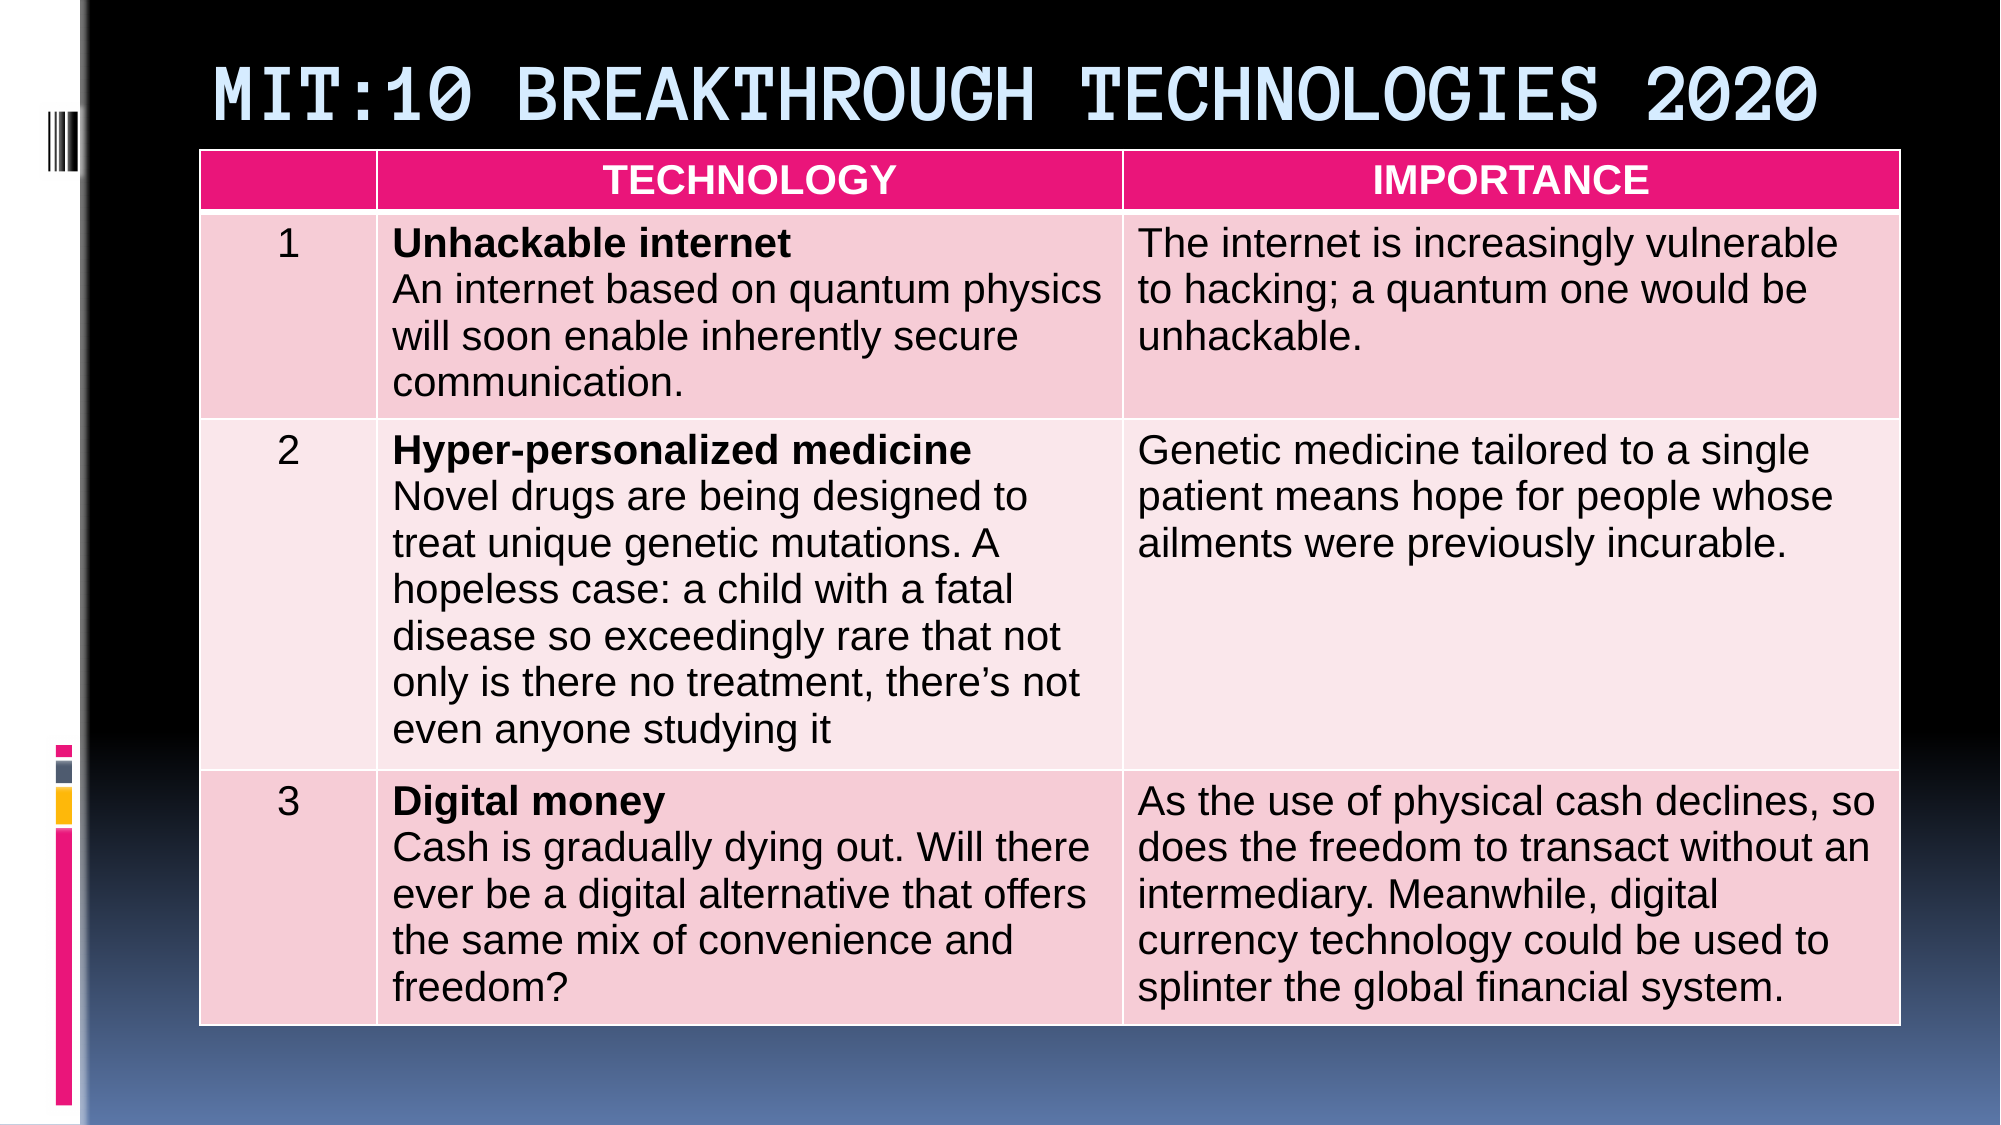

# MIT:10 BREAKTHROUGH TECHNOLOGIES 2020
|  | TECHNOLOGY | IMPORTANCE |
| --- | --- | --- |
| 1 | Unhackable internet An internet based on quantum physics will soon enable inherently secure communication. | The internet is increasingly vulnerable to hacking; a quantum one would be unhackable. |
| 2 | Hyper-personalized medicine Novel drugs are being designed to treat unique genetic mutations. A hopeless case: a child with a fatal disease so exceedingly rare that not only is there no treatment, there’s not even anyone studying it | Genetic medicine tailored to a single patient means hope for people whose ailments were previously incurable. |
| 3 | Digital money Cash is gradually dying out. Will there ever be a digital alternative that offers the same mix of convenience and freedom? | As the use of physical cash declines, so does the freedom to transact without an intermediary. Meanwhile, digital currency technology could be used to splinter the global financial system. |